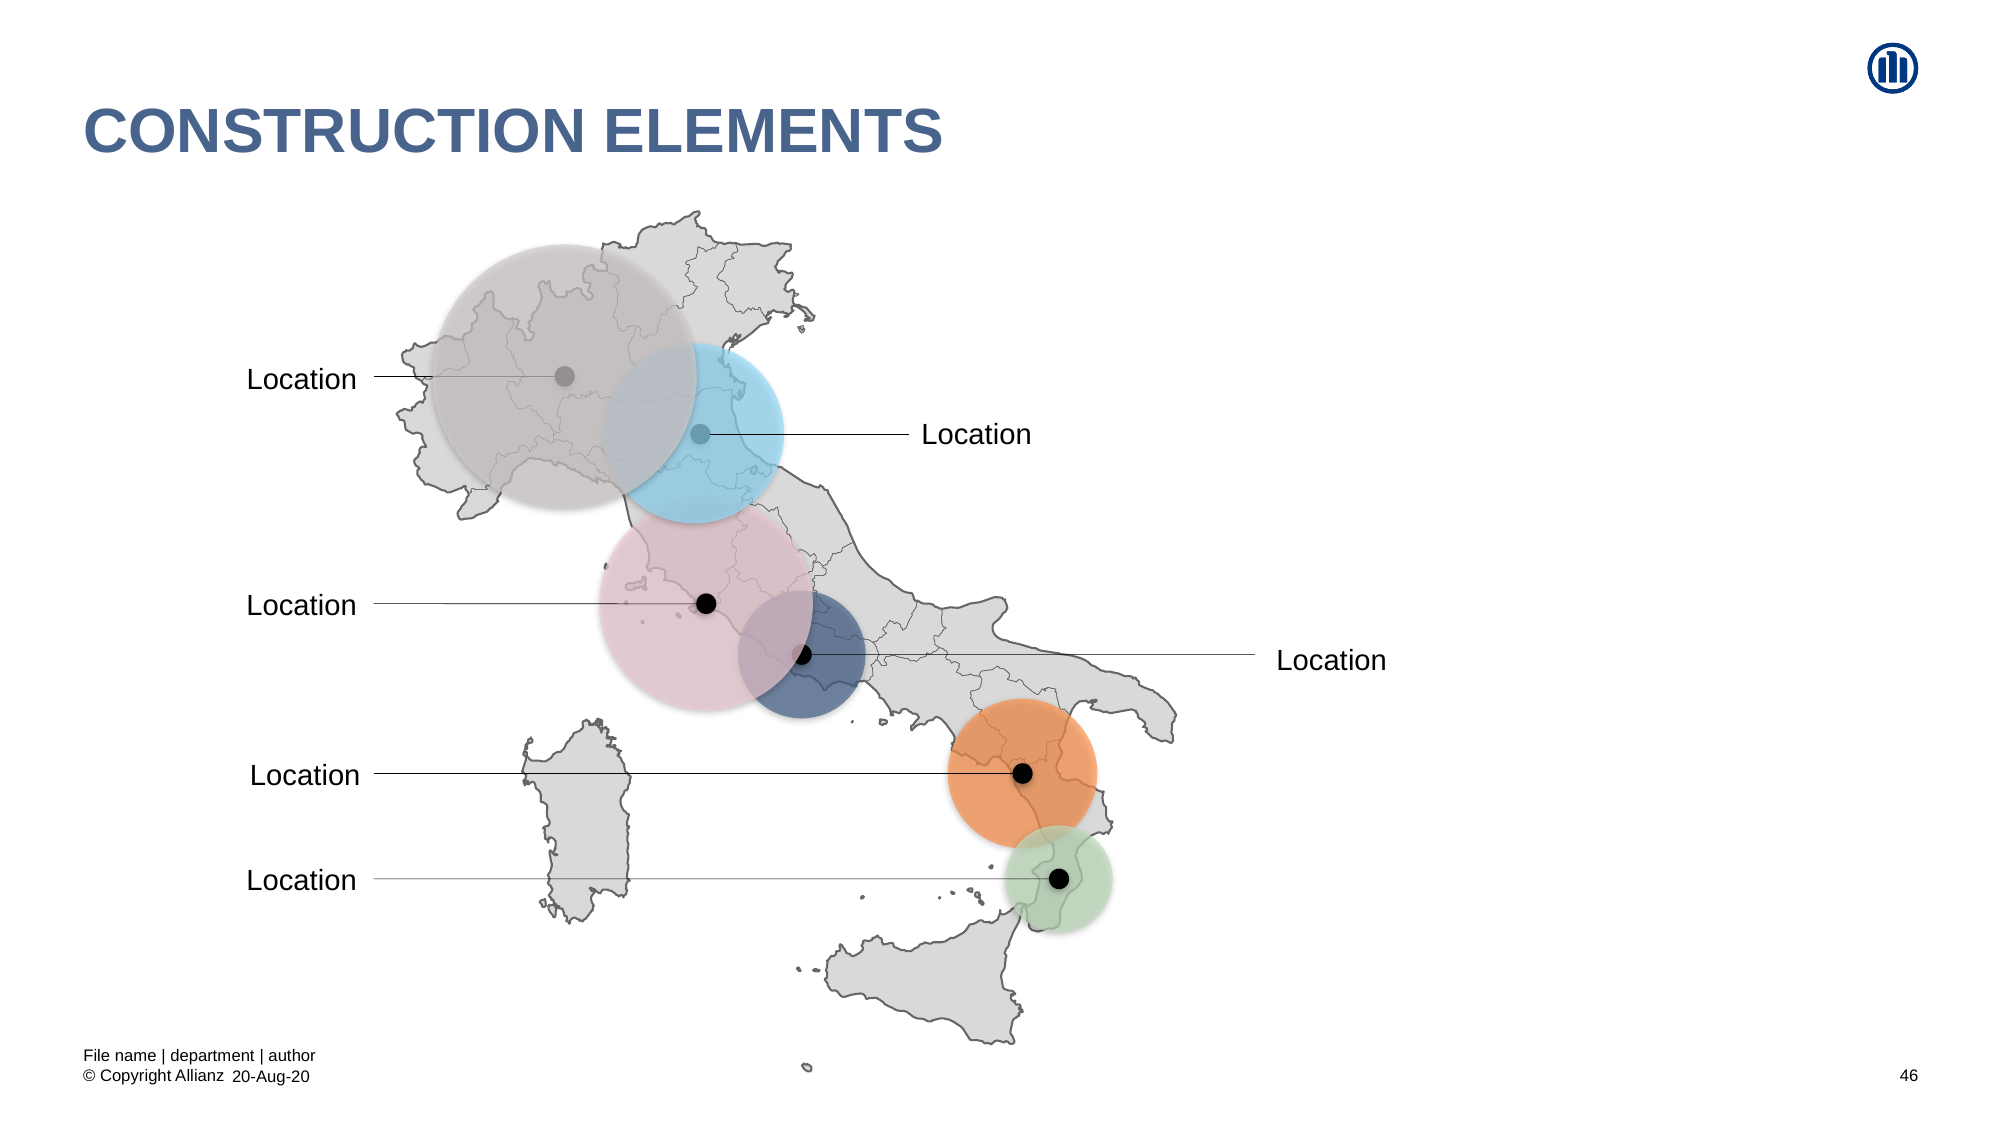

# Construction elements

Location

Location

Location

Location

Location

Location

File name | department | author
46
20-Aug-20